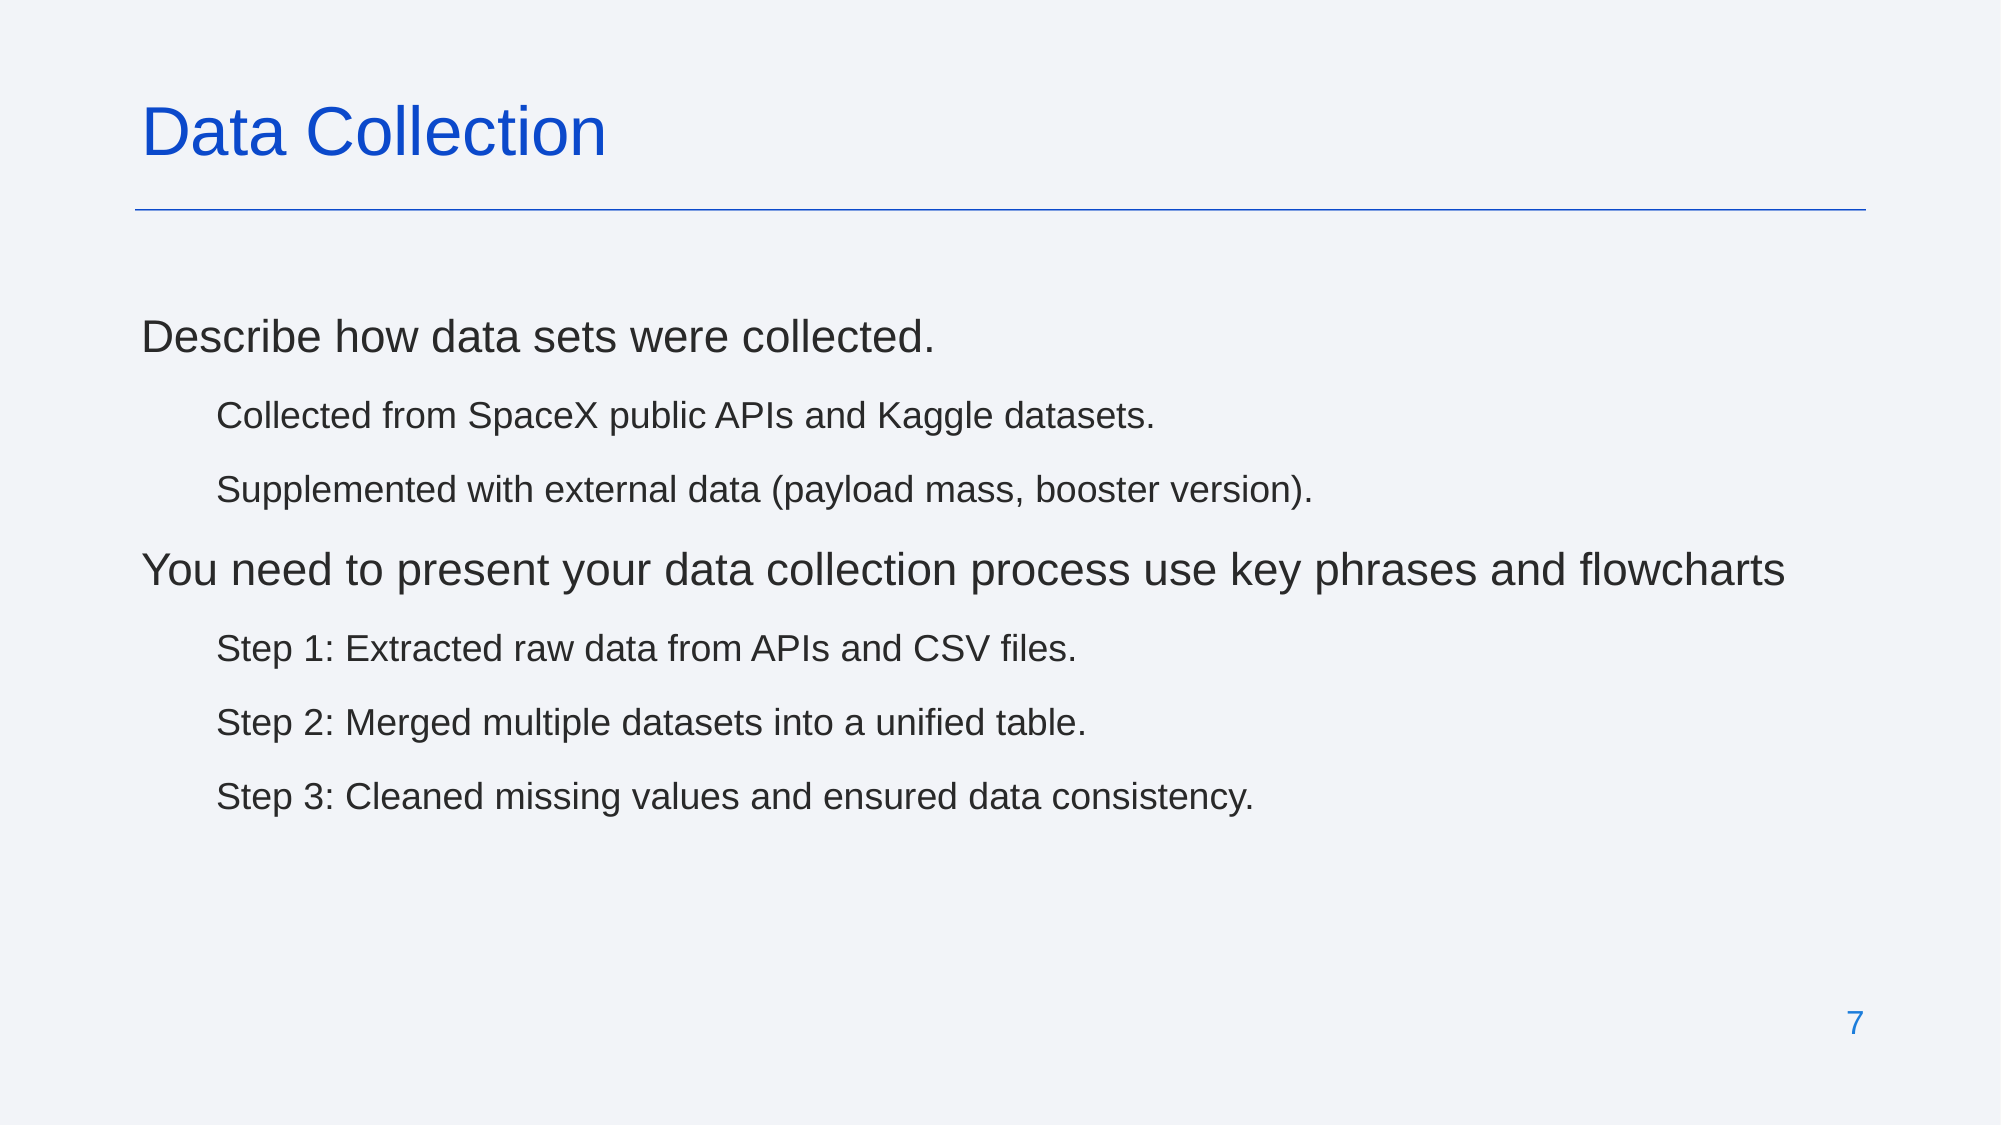

Data Collection
Describe how data sets were collected.
Collected from SpaceX public APIs and Kaggle datasets.
Supplemented with external data (payload mass, booster version).
You need to present your data collection process use key phrases and flowcharts
Step 1: Extracted raw data from APIs and CSV files.
Step 2: Merged multiple datasets into a unified table.
Step 3: Cleaned missing values and ensured data consistency.

7